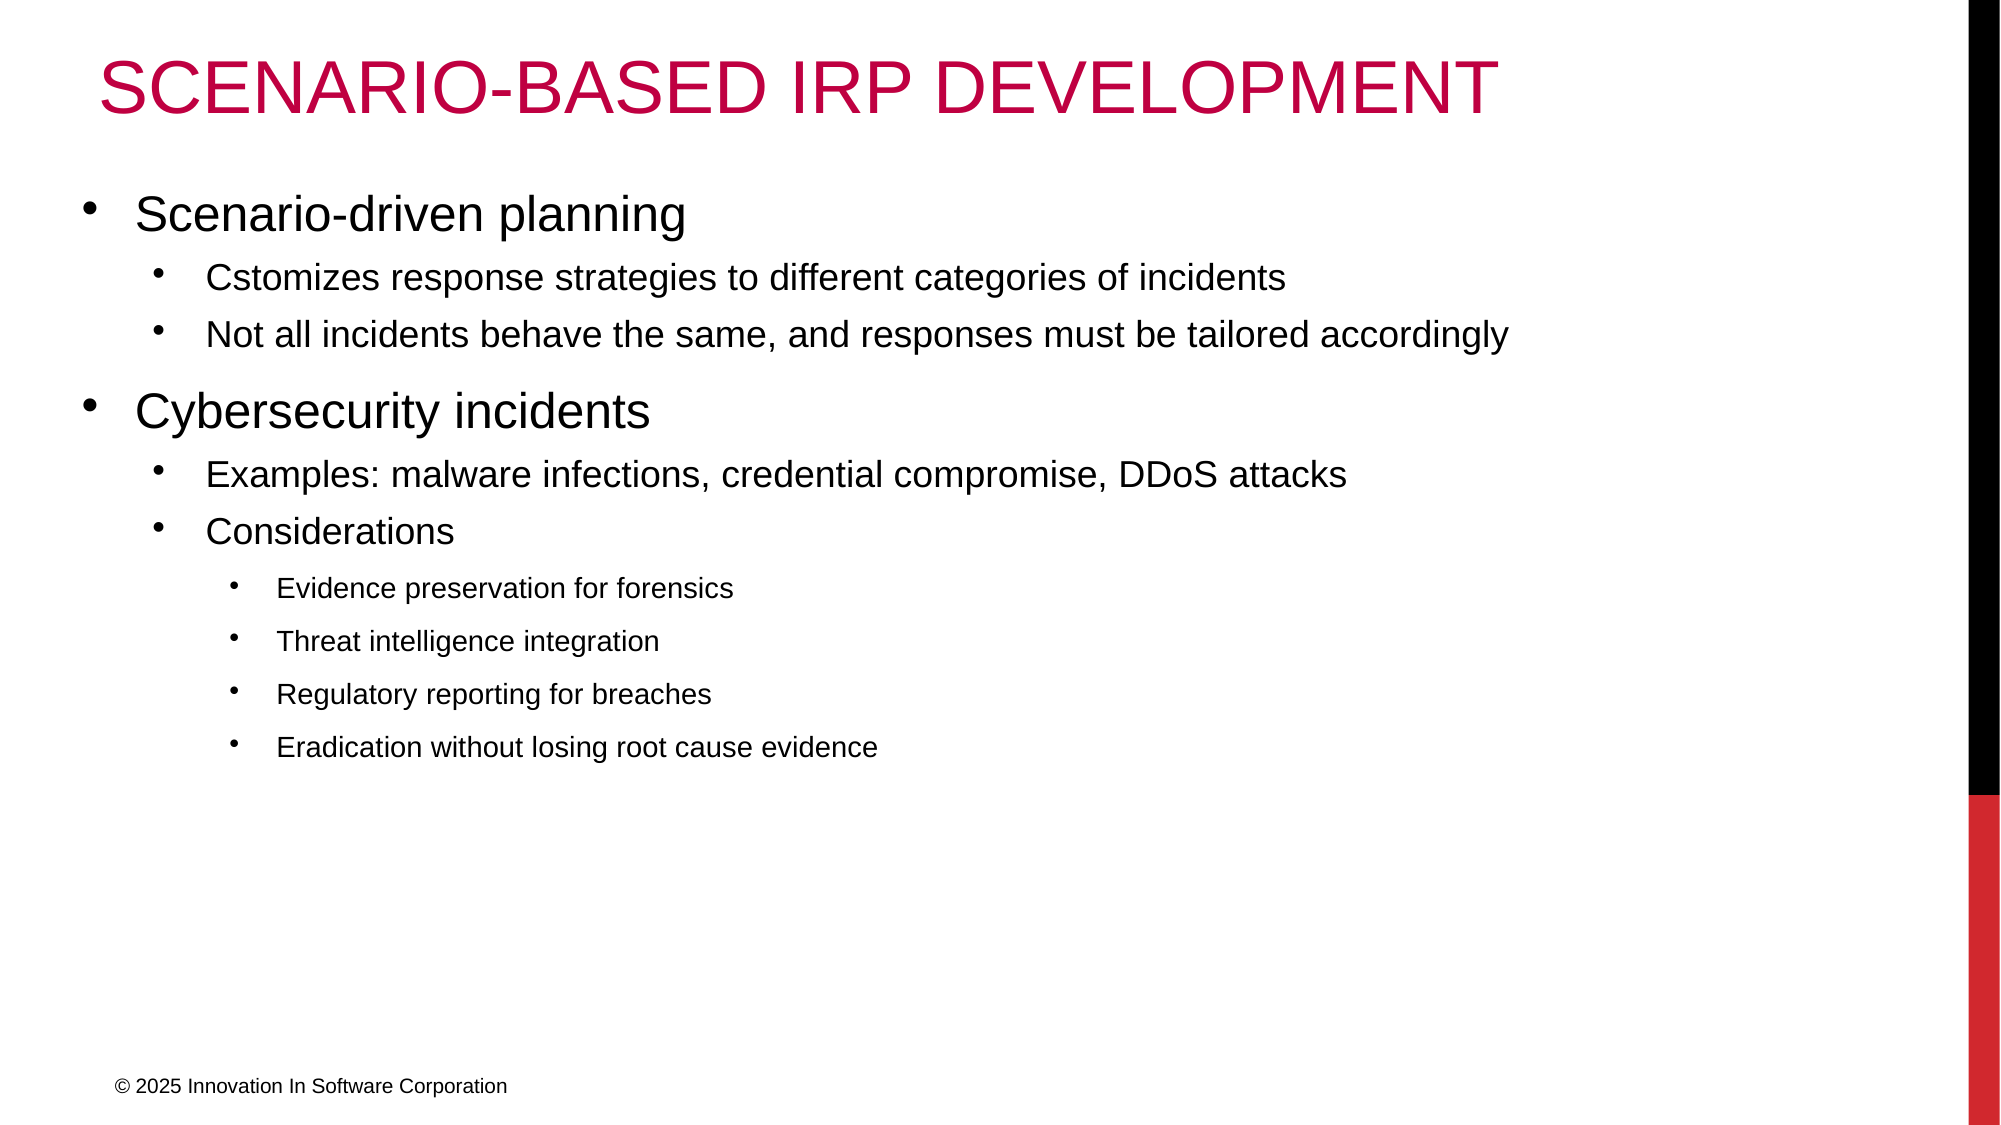

# Scenario-Based IRP Development
Scenario-driven planning
Cstomizes response strategies to different categories of incidents
Not all incidents behave the same, and responses must be tailored accordingly
Cybersecurity incidents
Examples: malware infections, credential compromise, DDoS attacks
Considerations
Evidence preservation for forensics
Threat intelligence integration
Regulatory reporting for breaches
Eradication without losing root cause evidence
© 2025 Innovation In Software Corporation